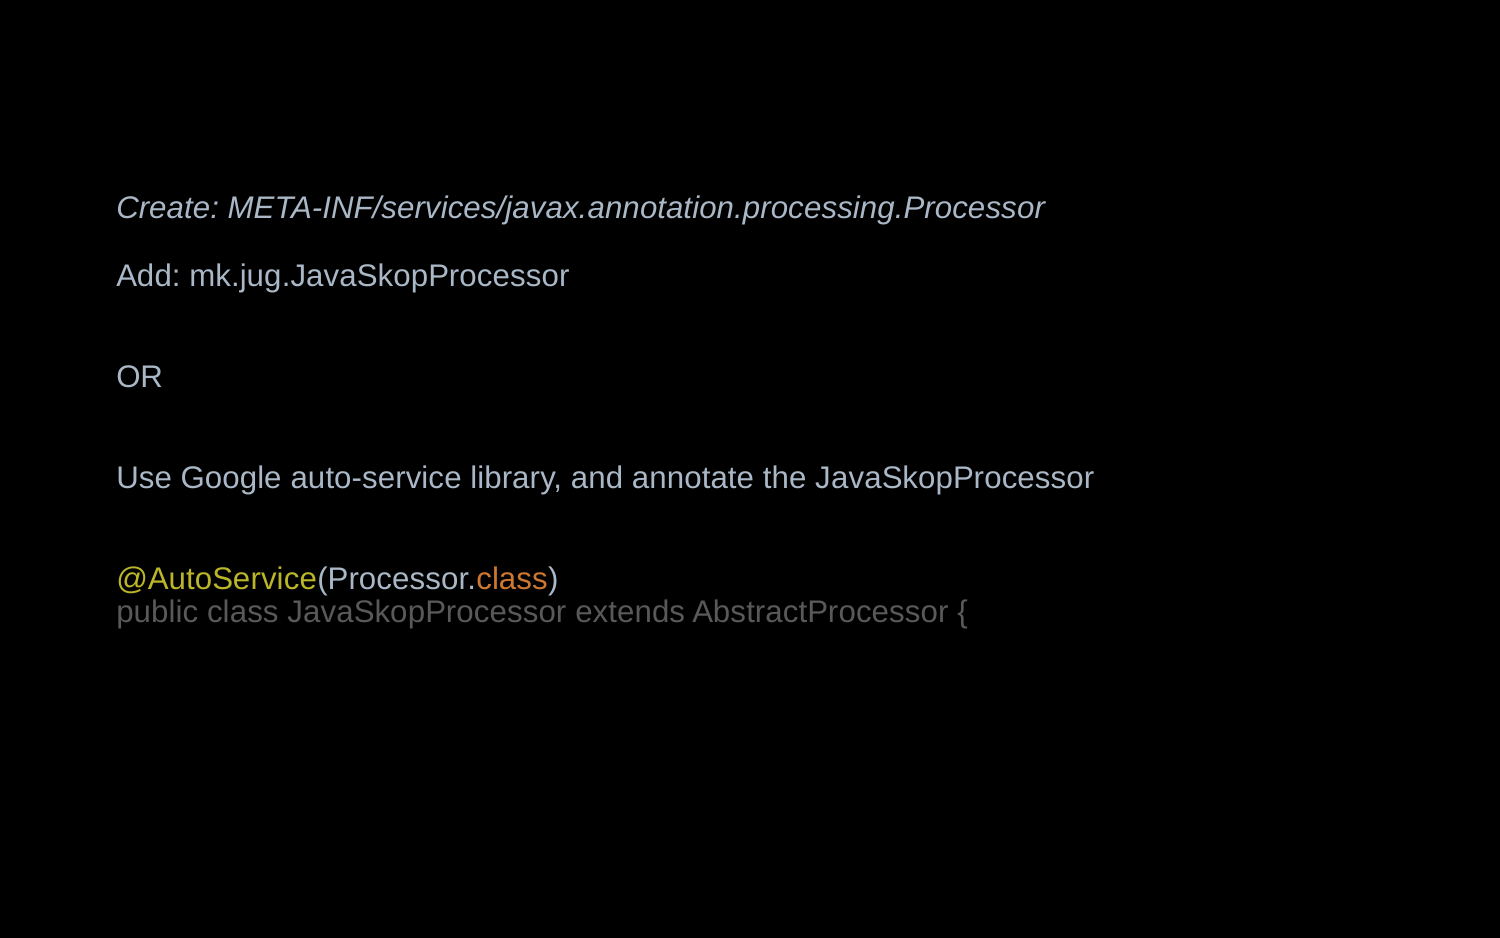

# Create: META-INF/services/javax.annotation.processing.Processor Add: mk.jug.JavaSkopProcessor OR Use Google auto-service library, and annotate the JavaSkopProcessor @AutoService(Processor.class) public class JavaSkopProcessor extends AbstractProcessor {